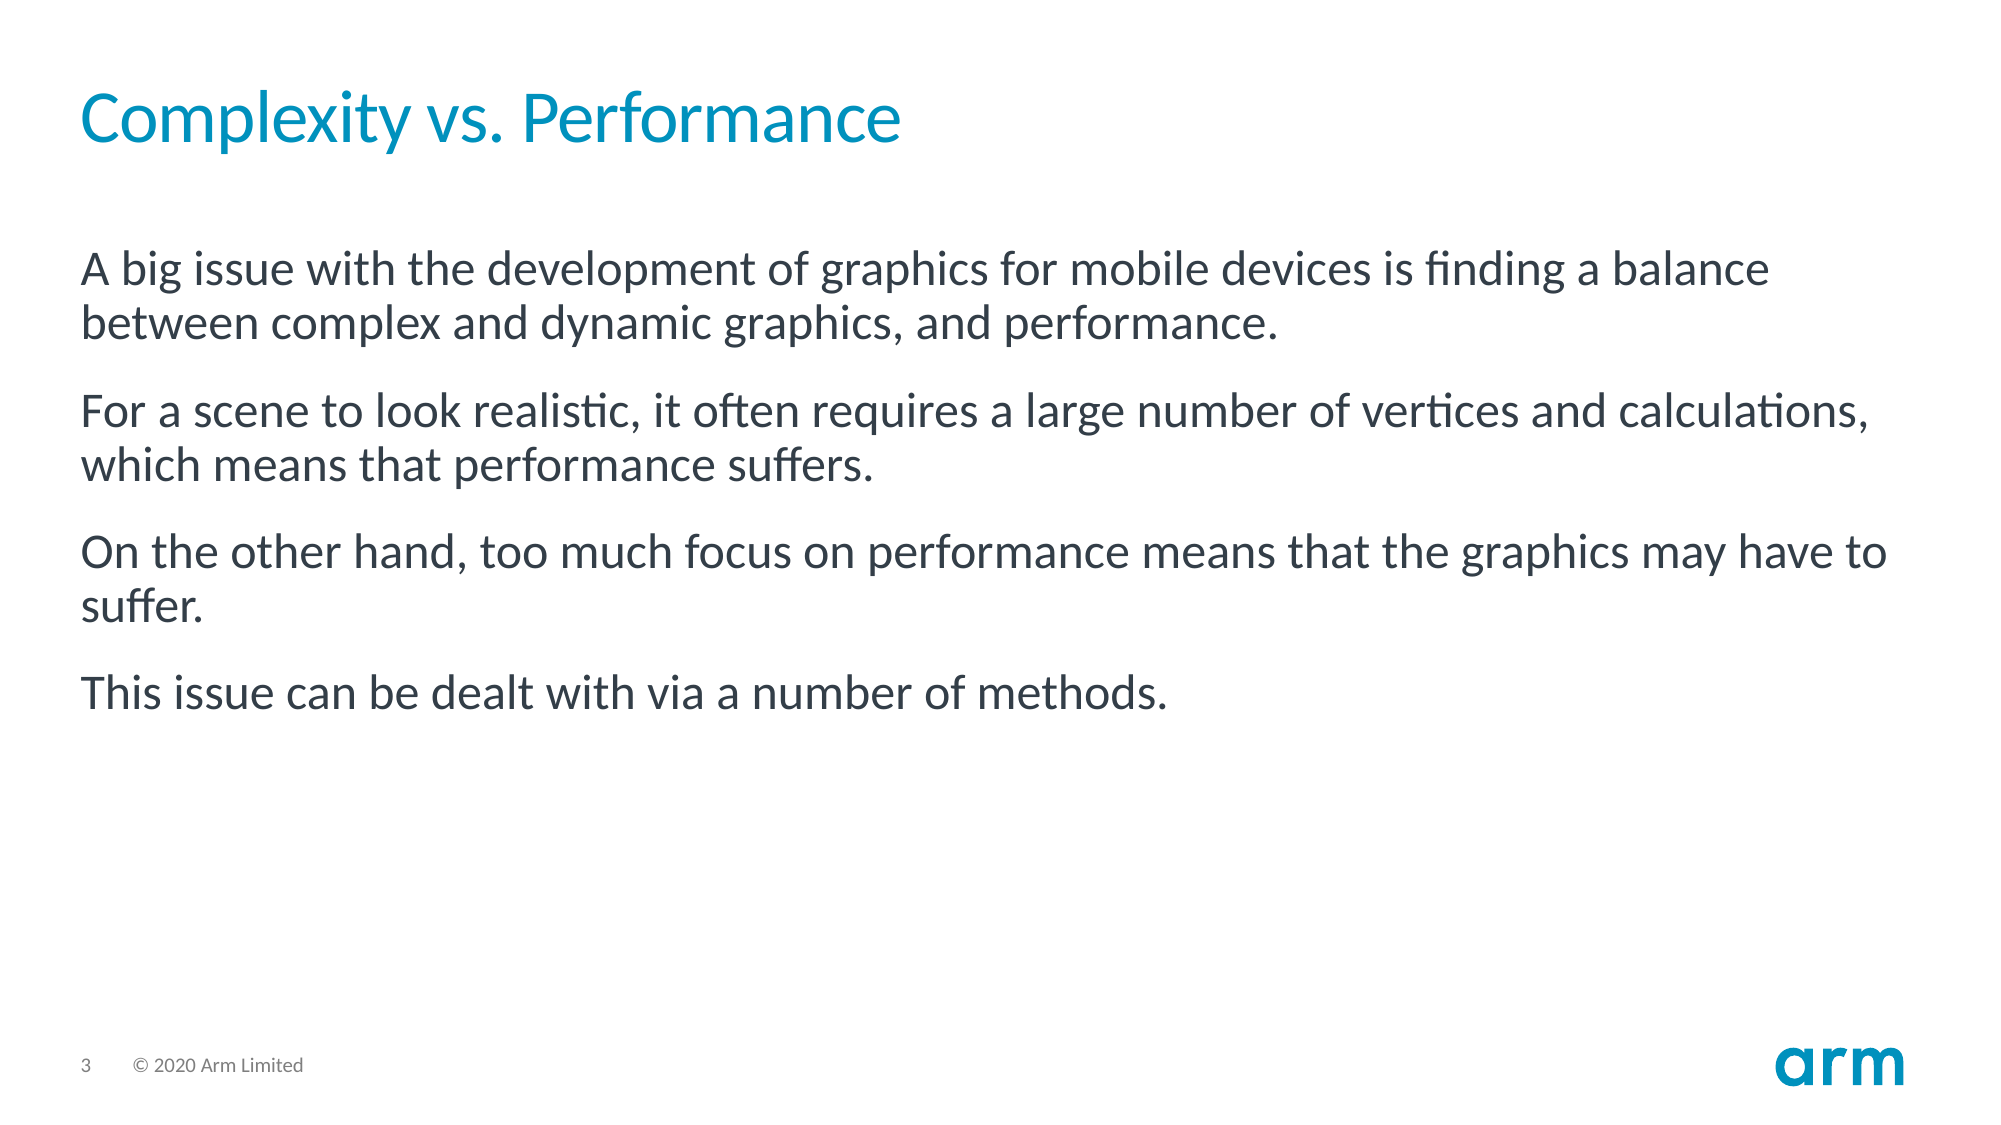

# Complexity vs. Performance
A big issue with the development of graphics for mobile devices is finding a balance between complex and dynamic graphics, and performance.
For a scene to look realistic, it often requires a large number of vertices and calculations, which means that performance suffers.
On the other hand, too much focus on performance means that the graphics may have to suffer.
This issue can be dealt with via a number of methods.